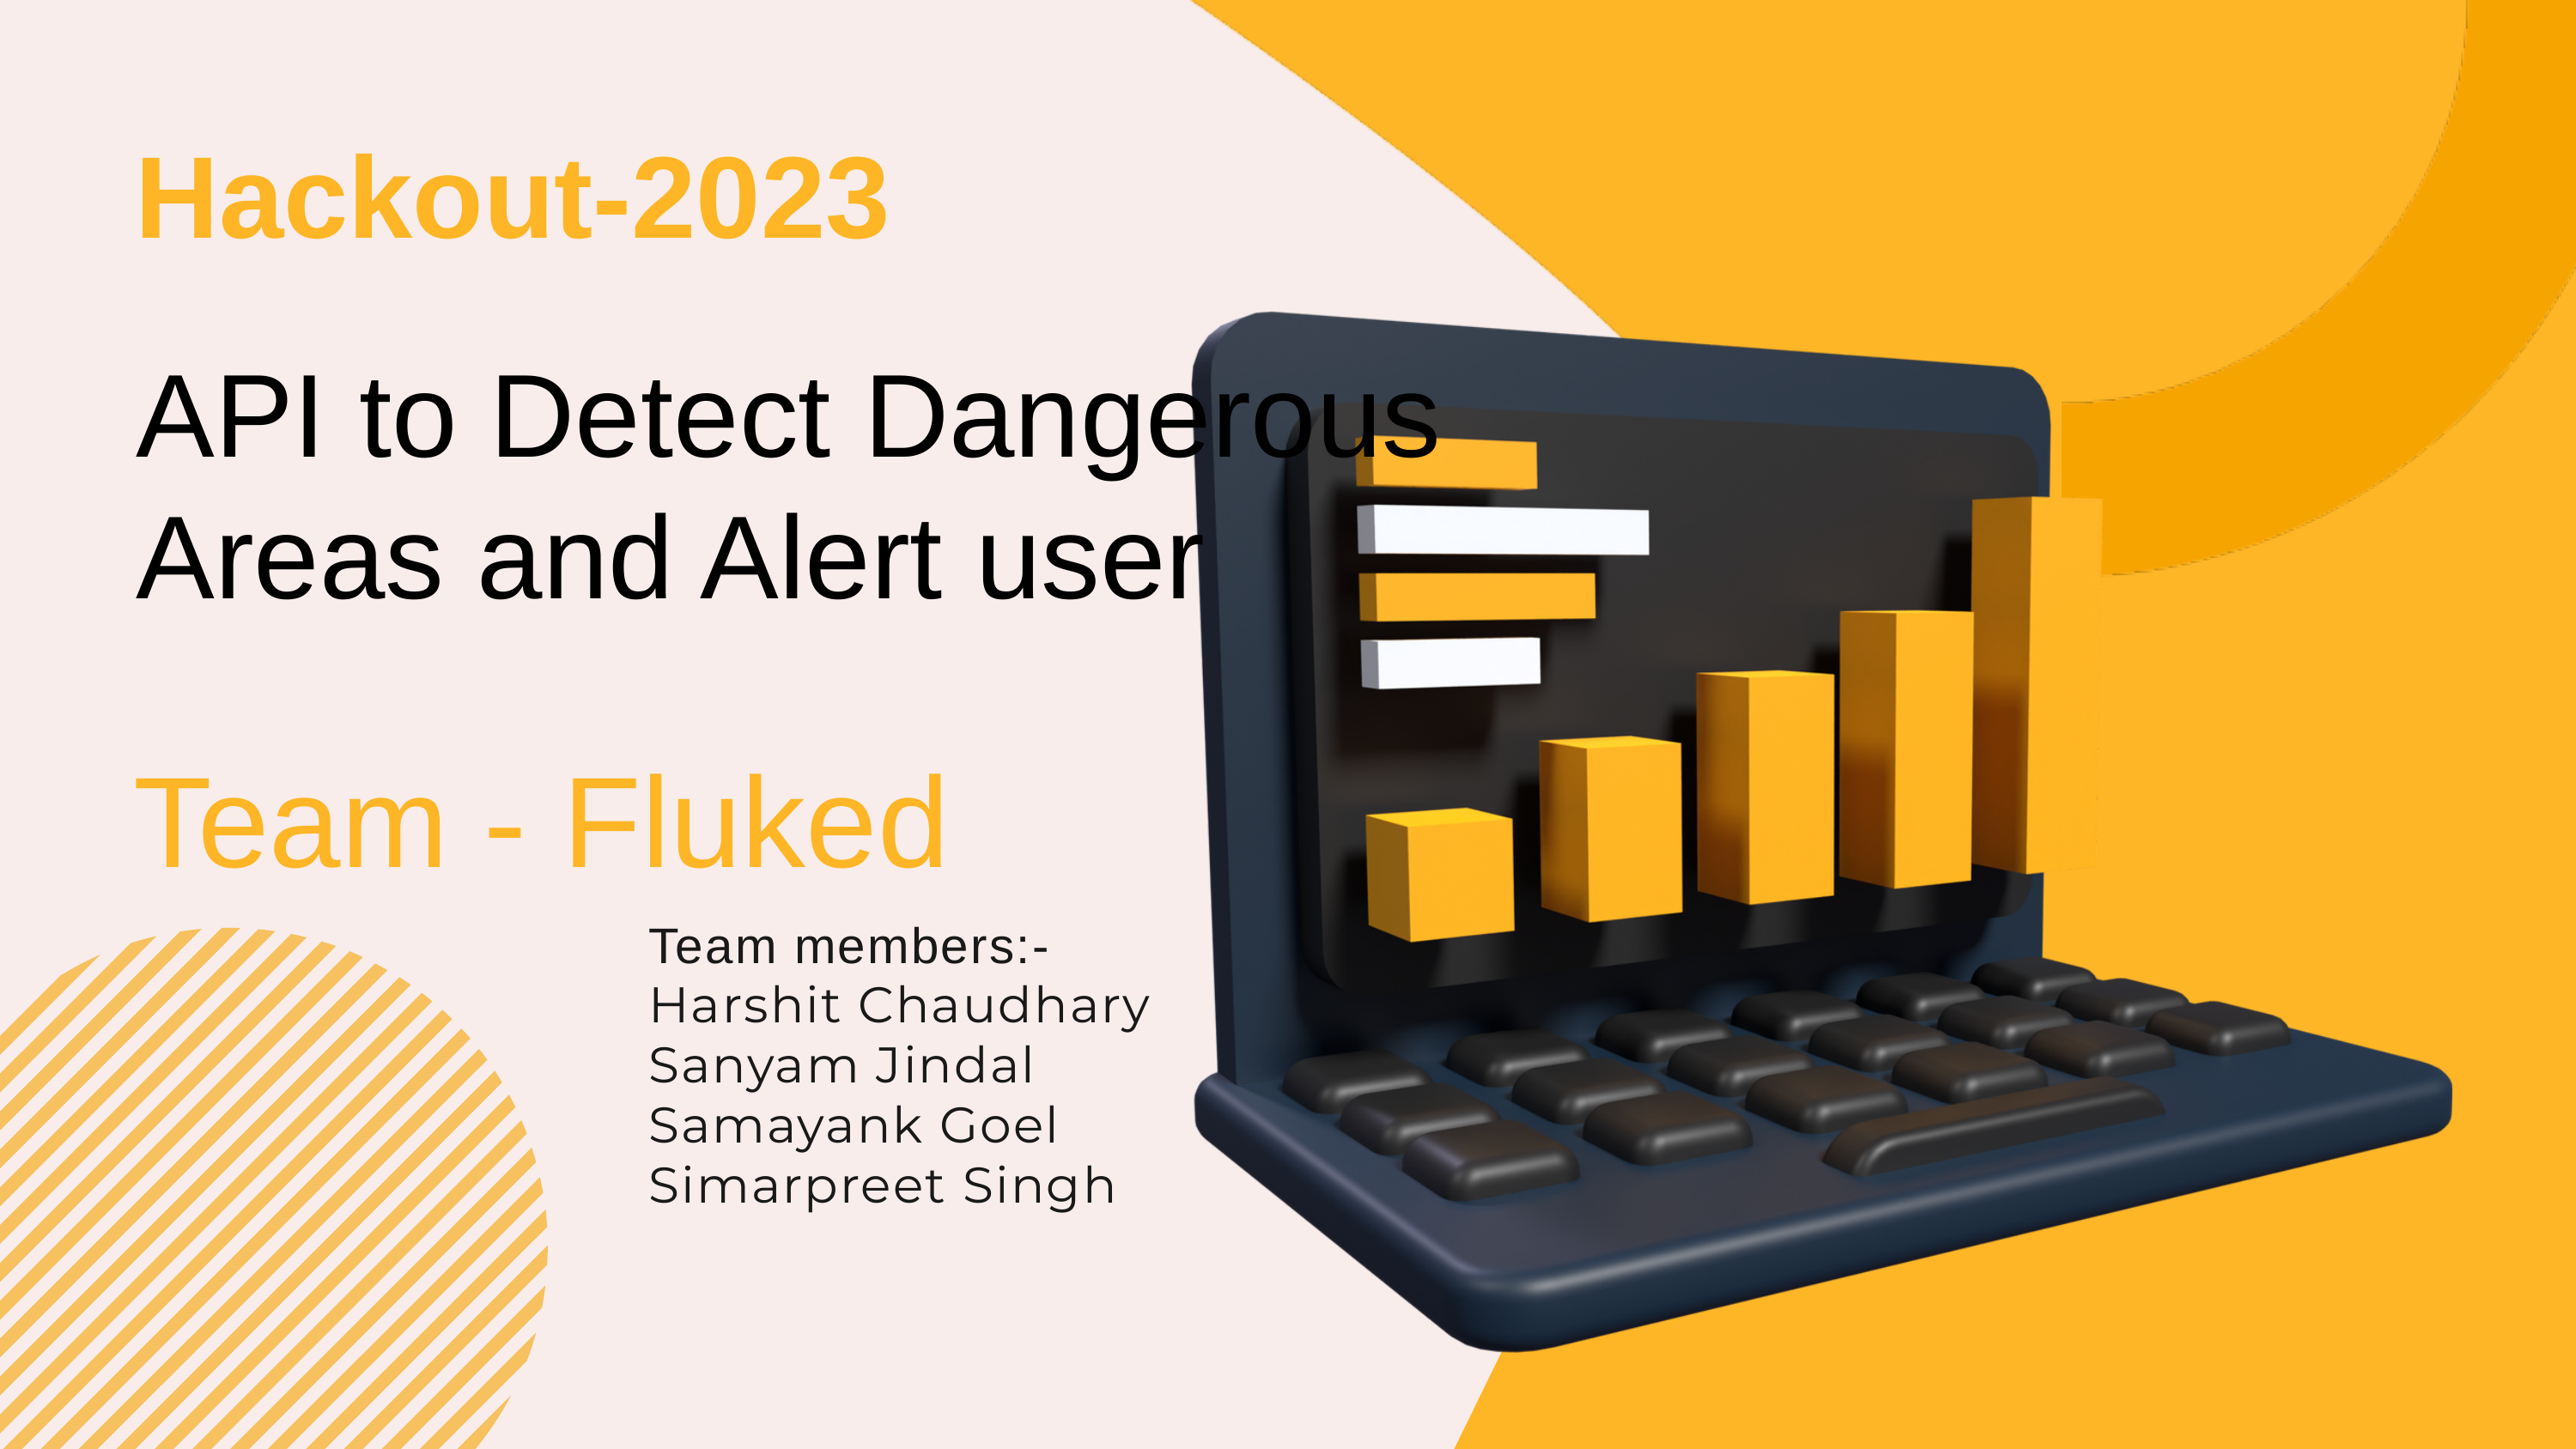

Hackout-2023

API to Detect Dangerous Areas and Alert user
Team - Fluked
Team members:-
Harshit Chaudhary
Sanyam Jindal
Samayank Goel
Simarpreet Singh